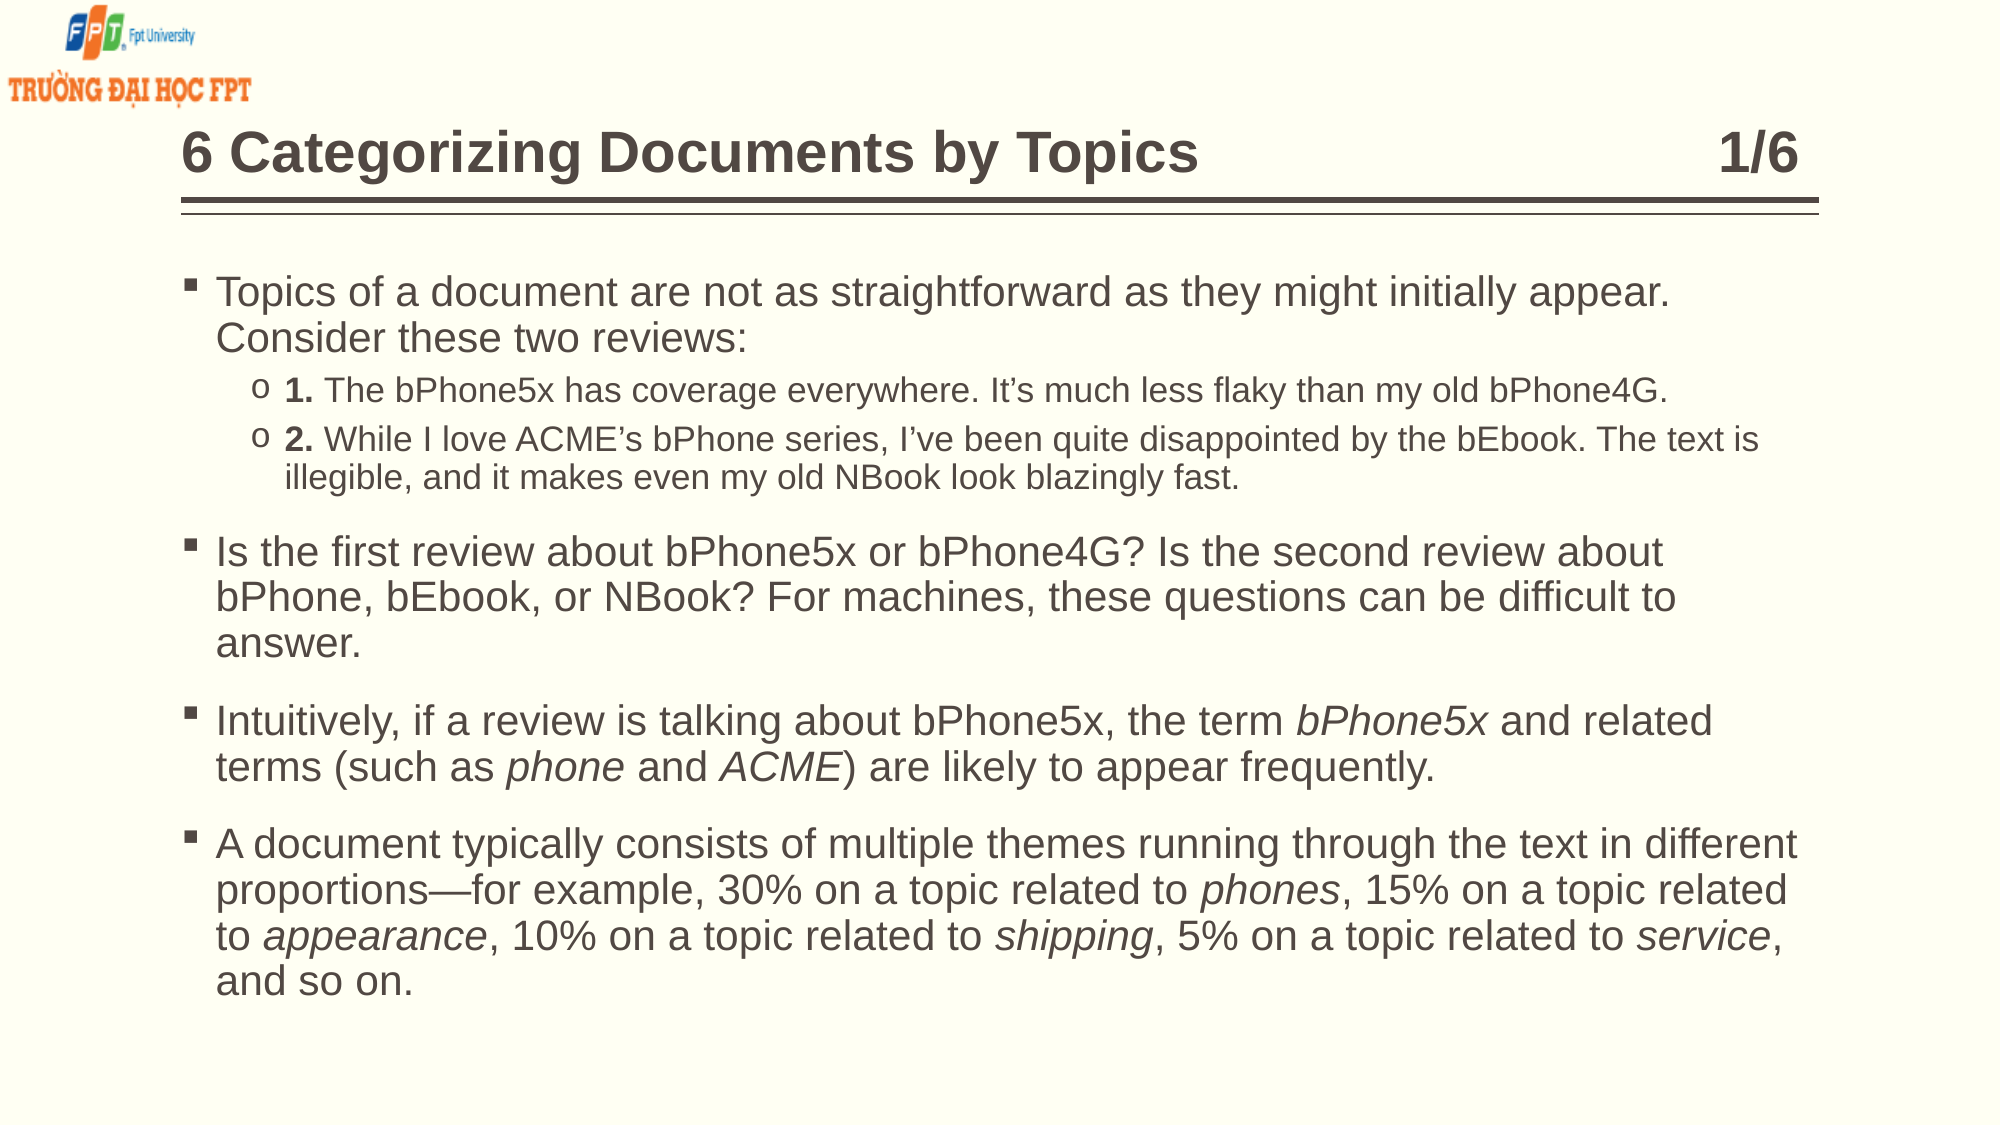

# 6 Categorizing Documents by Topics                                1/6
Topics of a document are not as straightforward as they might initially appear. Consider these two reviews:
1. The bPhone5x has coverage everywhere. It’s much less flaky than my old bPhone4G.
2. While I love ACME’s bPhone series, I’ve been quite disappointed by the bEbook. The text is illegible, and it makes even my old NBook look blazingly fast.
Is the first review about bPhone5x or bPhone4G? Is the second review about bPhone, bEbook, or NBook? For machines, these questions can be difficult to answer.
Intuitively, if a review is talking about bPhone5x, the term bPhone5x and related terms (such as phone and ACME) are likely to appear frequently.
A document typically consists of multiple themes running through the text in different proportions—for example, 30% on a topic related to phones, 15% on a topic related to appearance, 10% on a topic related to shipping, 5% on a topic related to service, and so on.